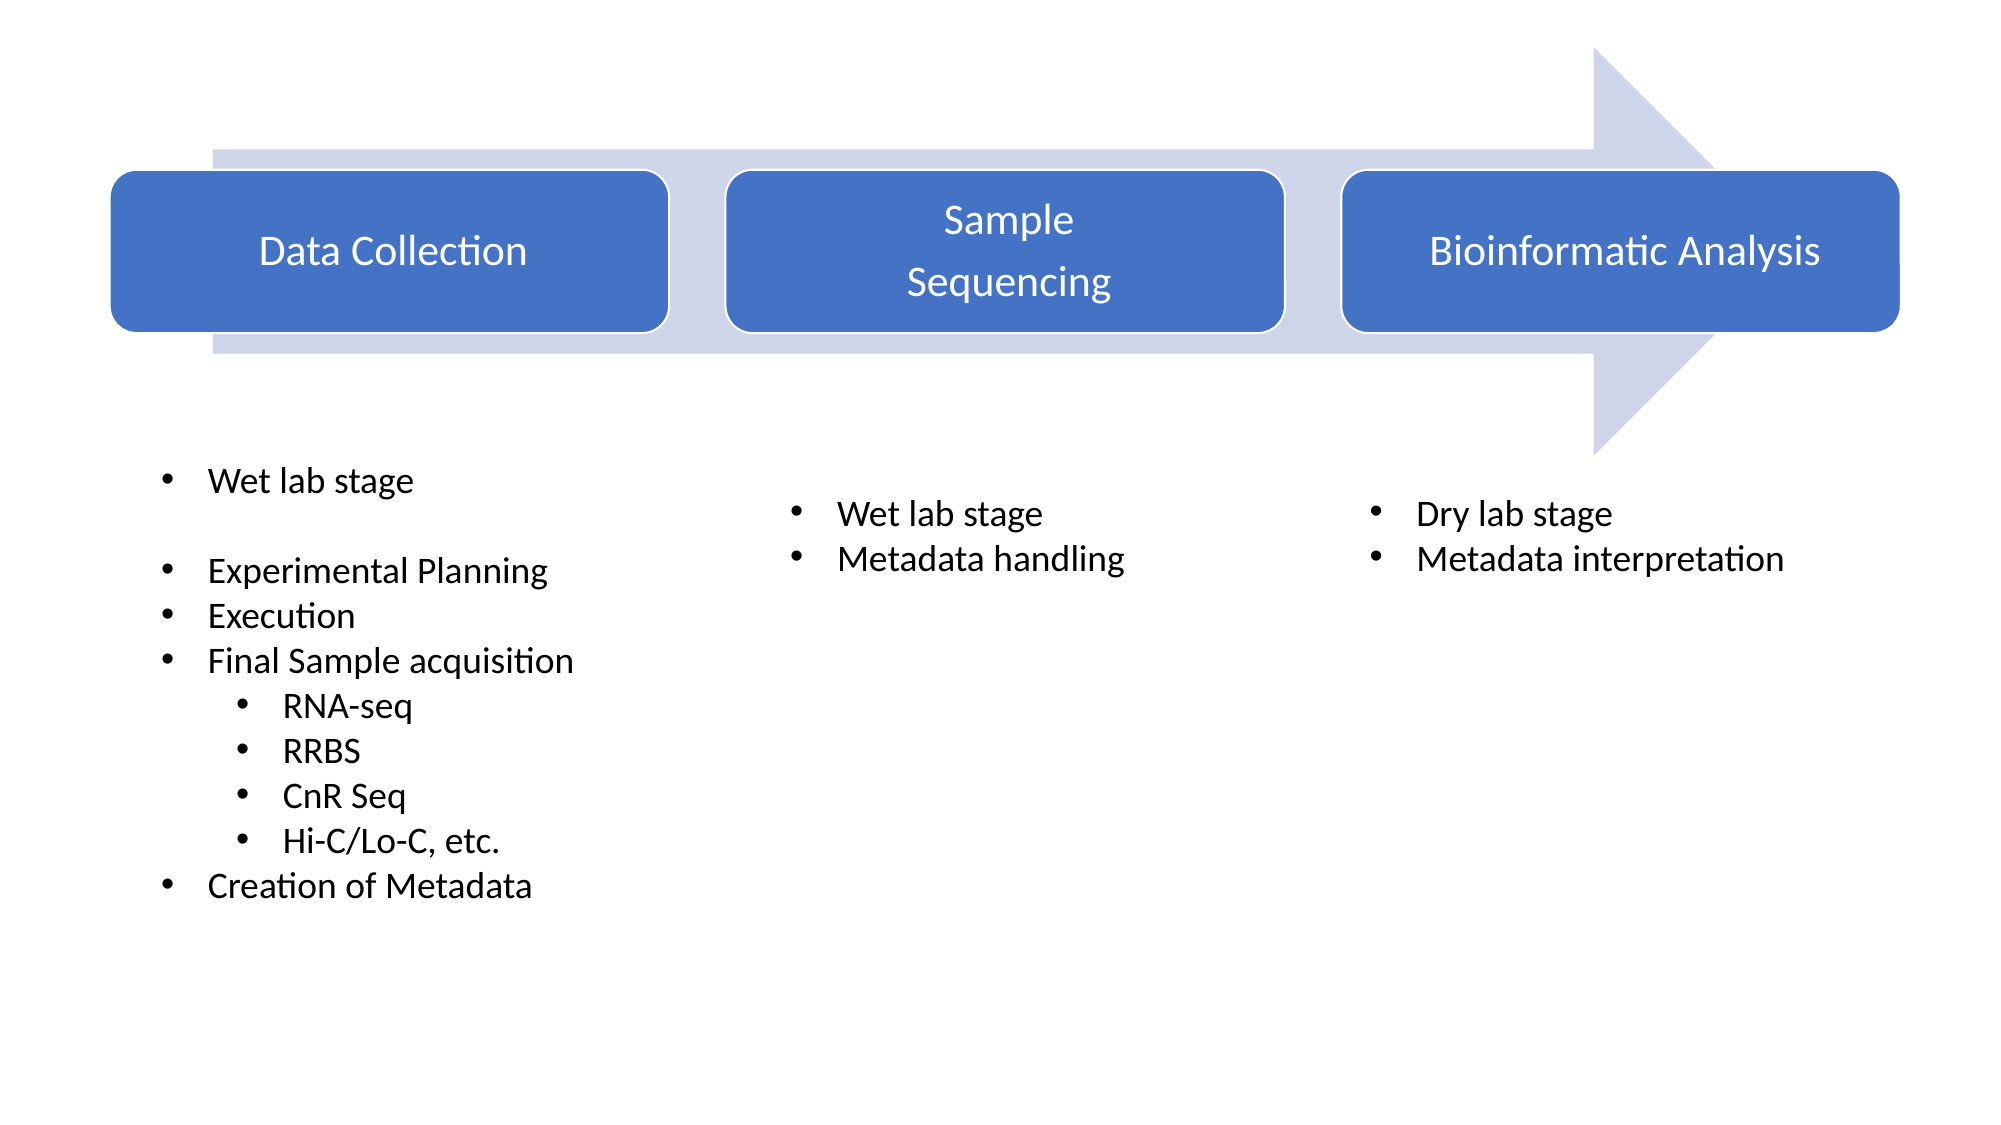

Data Collection
Sample
Sequencing
Bioinformatic Analysis
Wet lab stage

Experimental Planning
Execution
Final Sample acquisition
RNA-seq
RRBS
CnR Seq
Hi-C/Lo-C, etc.
Creation of Metadata

Wet lab stage
Metadata handling
Dry lab stage
Metadata interpretation